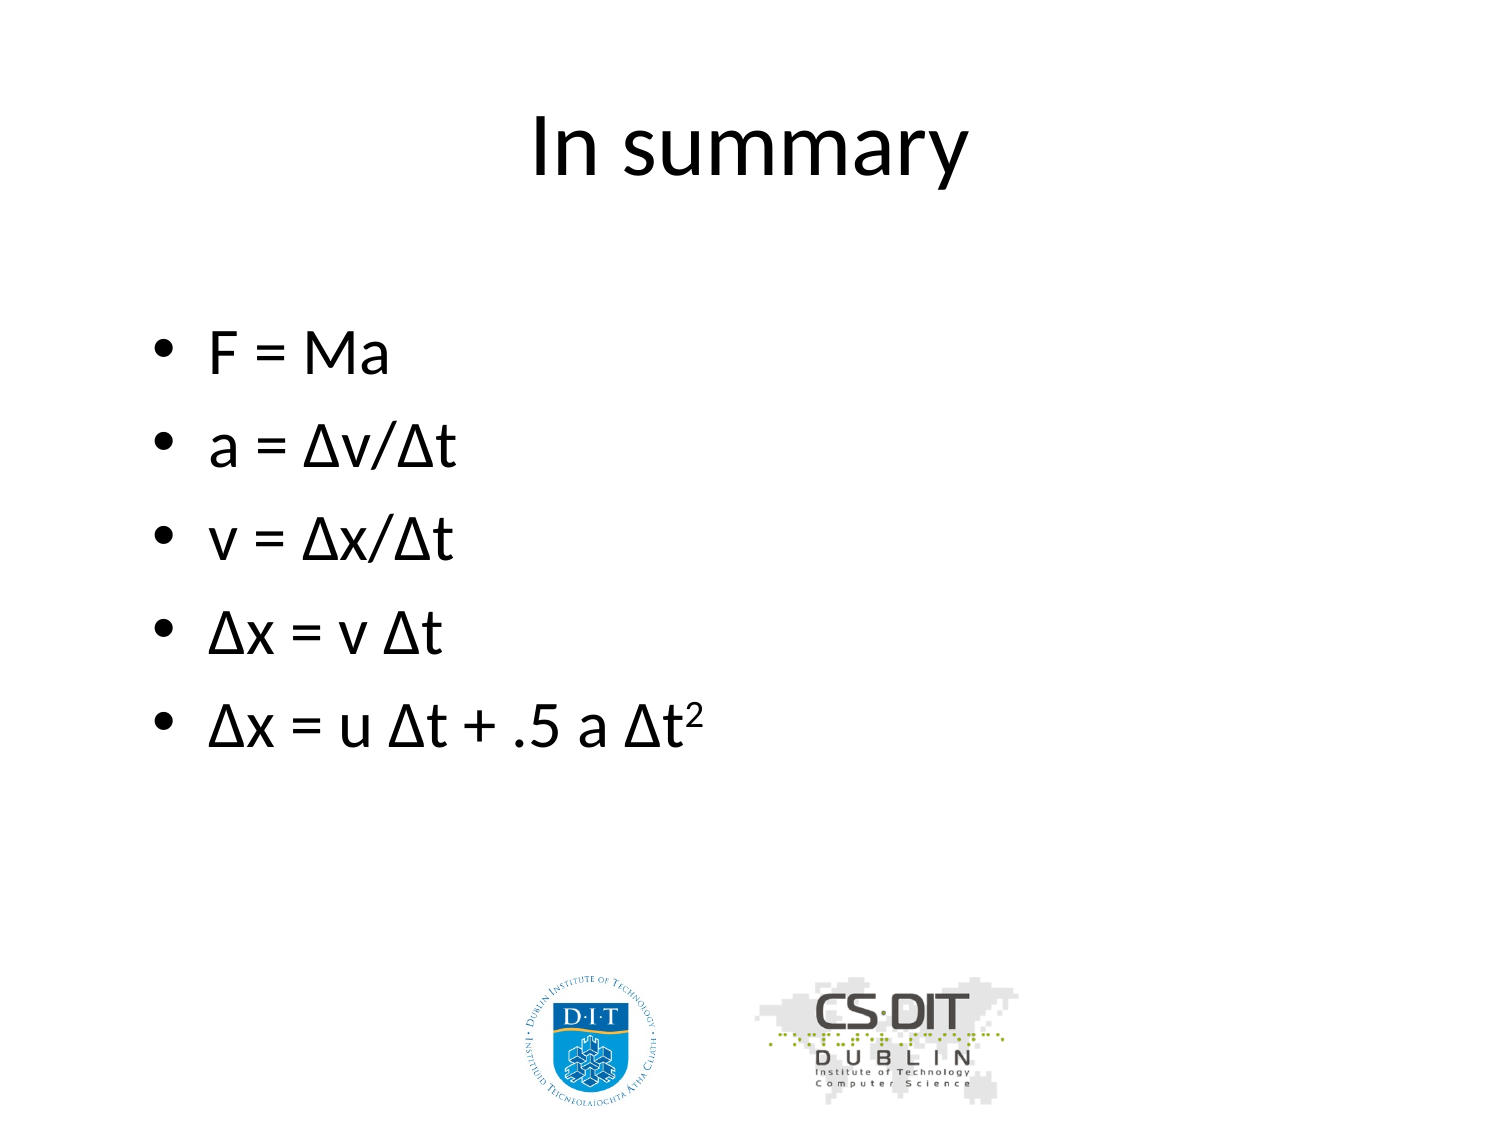

# In summary
F = Ma
a = Δv/Δt
v = Δx/Δt
Δx = v Δt
Δx = u Δt + .5 a Δt2